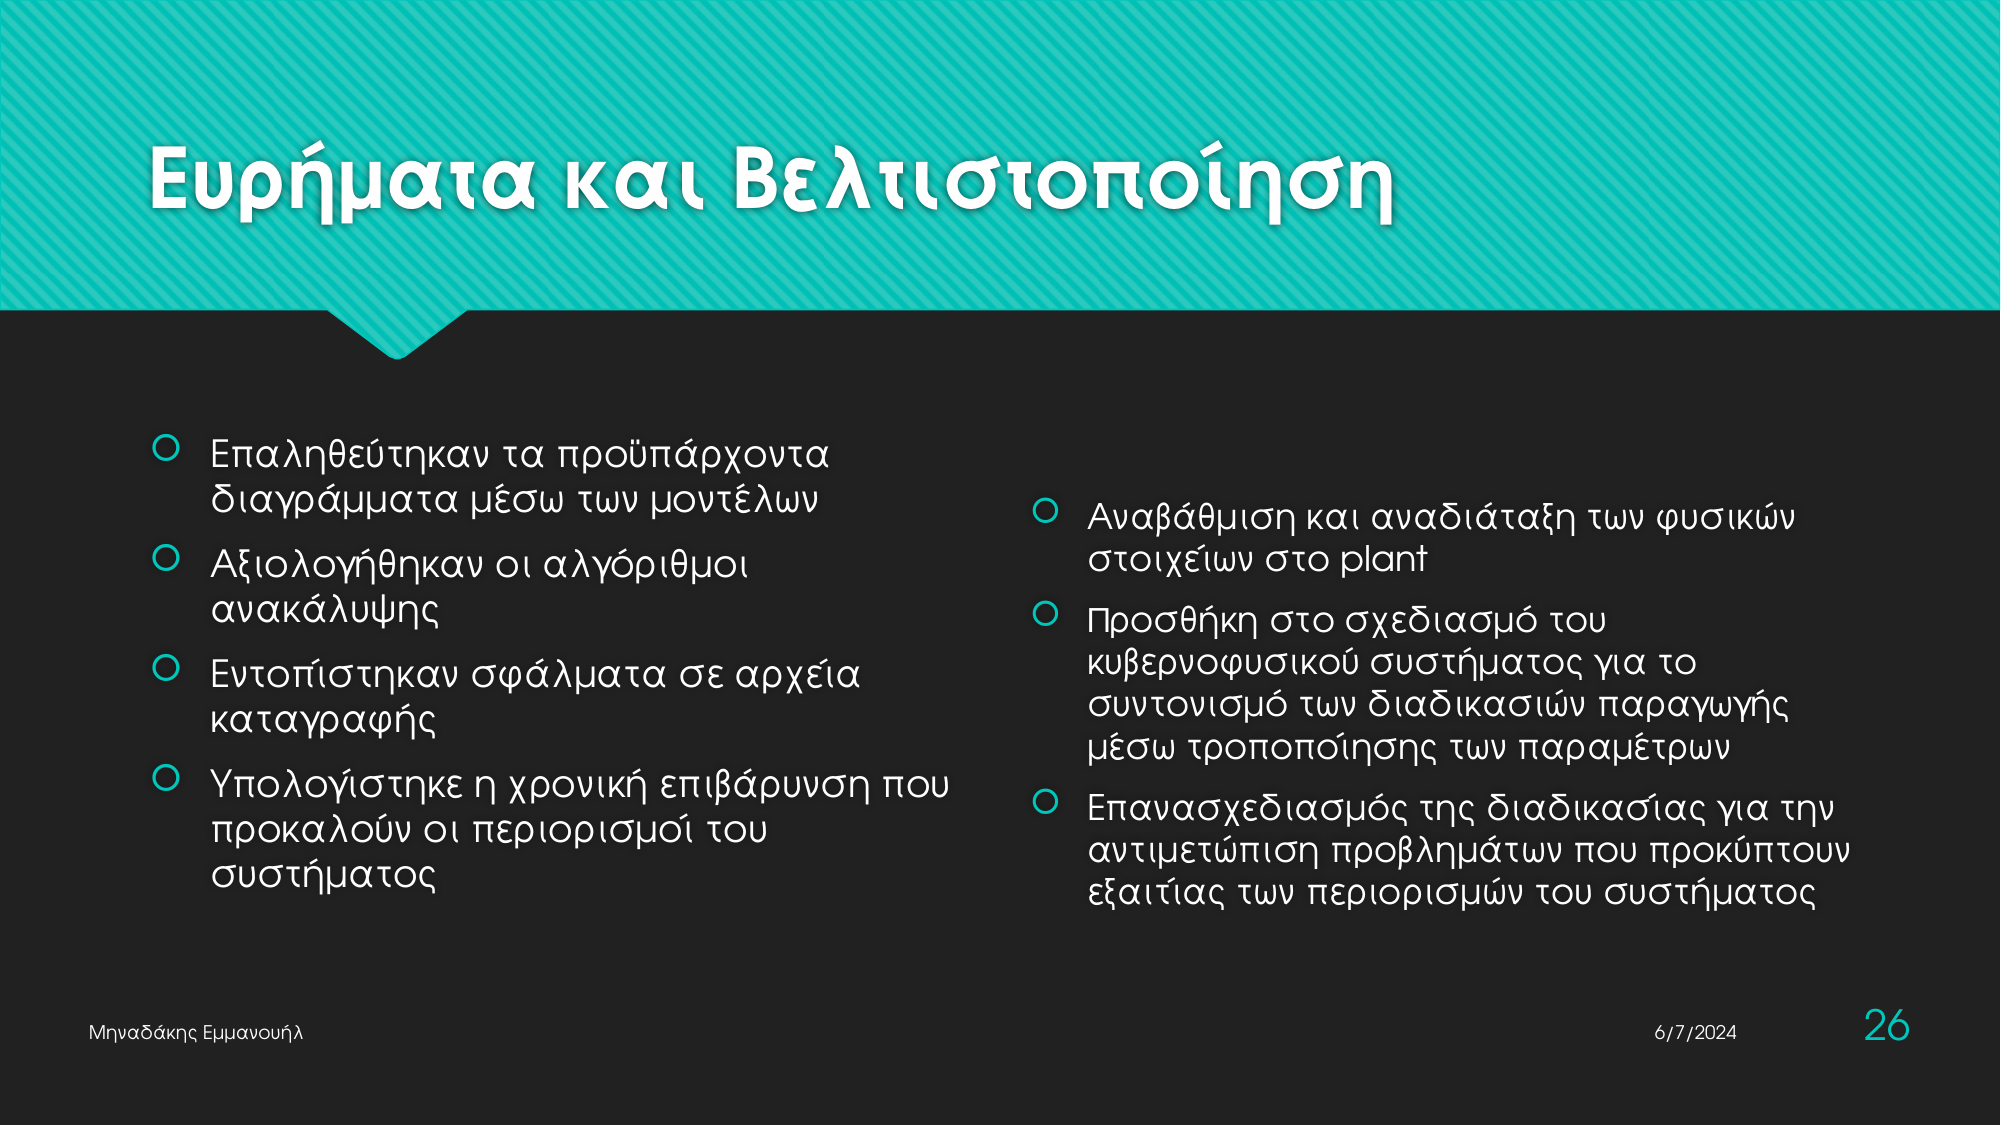

# Ευρήματα και Βελτιστοποίηση
Επαληθεύτηκαν τα προϋπάρχοντα διαγράμματα μέσω των μοντέλων
Αξιολογήθηκαν οι αλγόριθμοι ανακάλυψης
Εντοπίστηκαν σφάλματα σε αρχεία καταγραφής
Υπολογίστηκε η χρονική επιβάρυνση που προκαλούν οι περιορισμοί του συστήματος

Αναβάθμιση και αναδιάταξη των φυσικών στοιχείων στο plant
Προσθήκη στο σχεδιασμό του κυβερνοφυσικού συστήματος για το συντονισμό των διαδικασιών παραγωγής μέσω τροποποίησης των παραμέτρων
Επανασχεδιασμός της διαδικασίας για την αντιμετώπιση προβλημάτων που προκύπτουν εξαιτίας των περιορισμών του συστήματος

26
Μηναδάκης Εμμανουήλ
6/7/2024